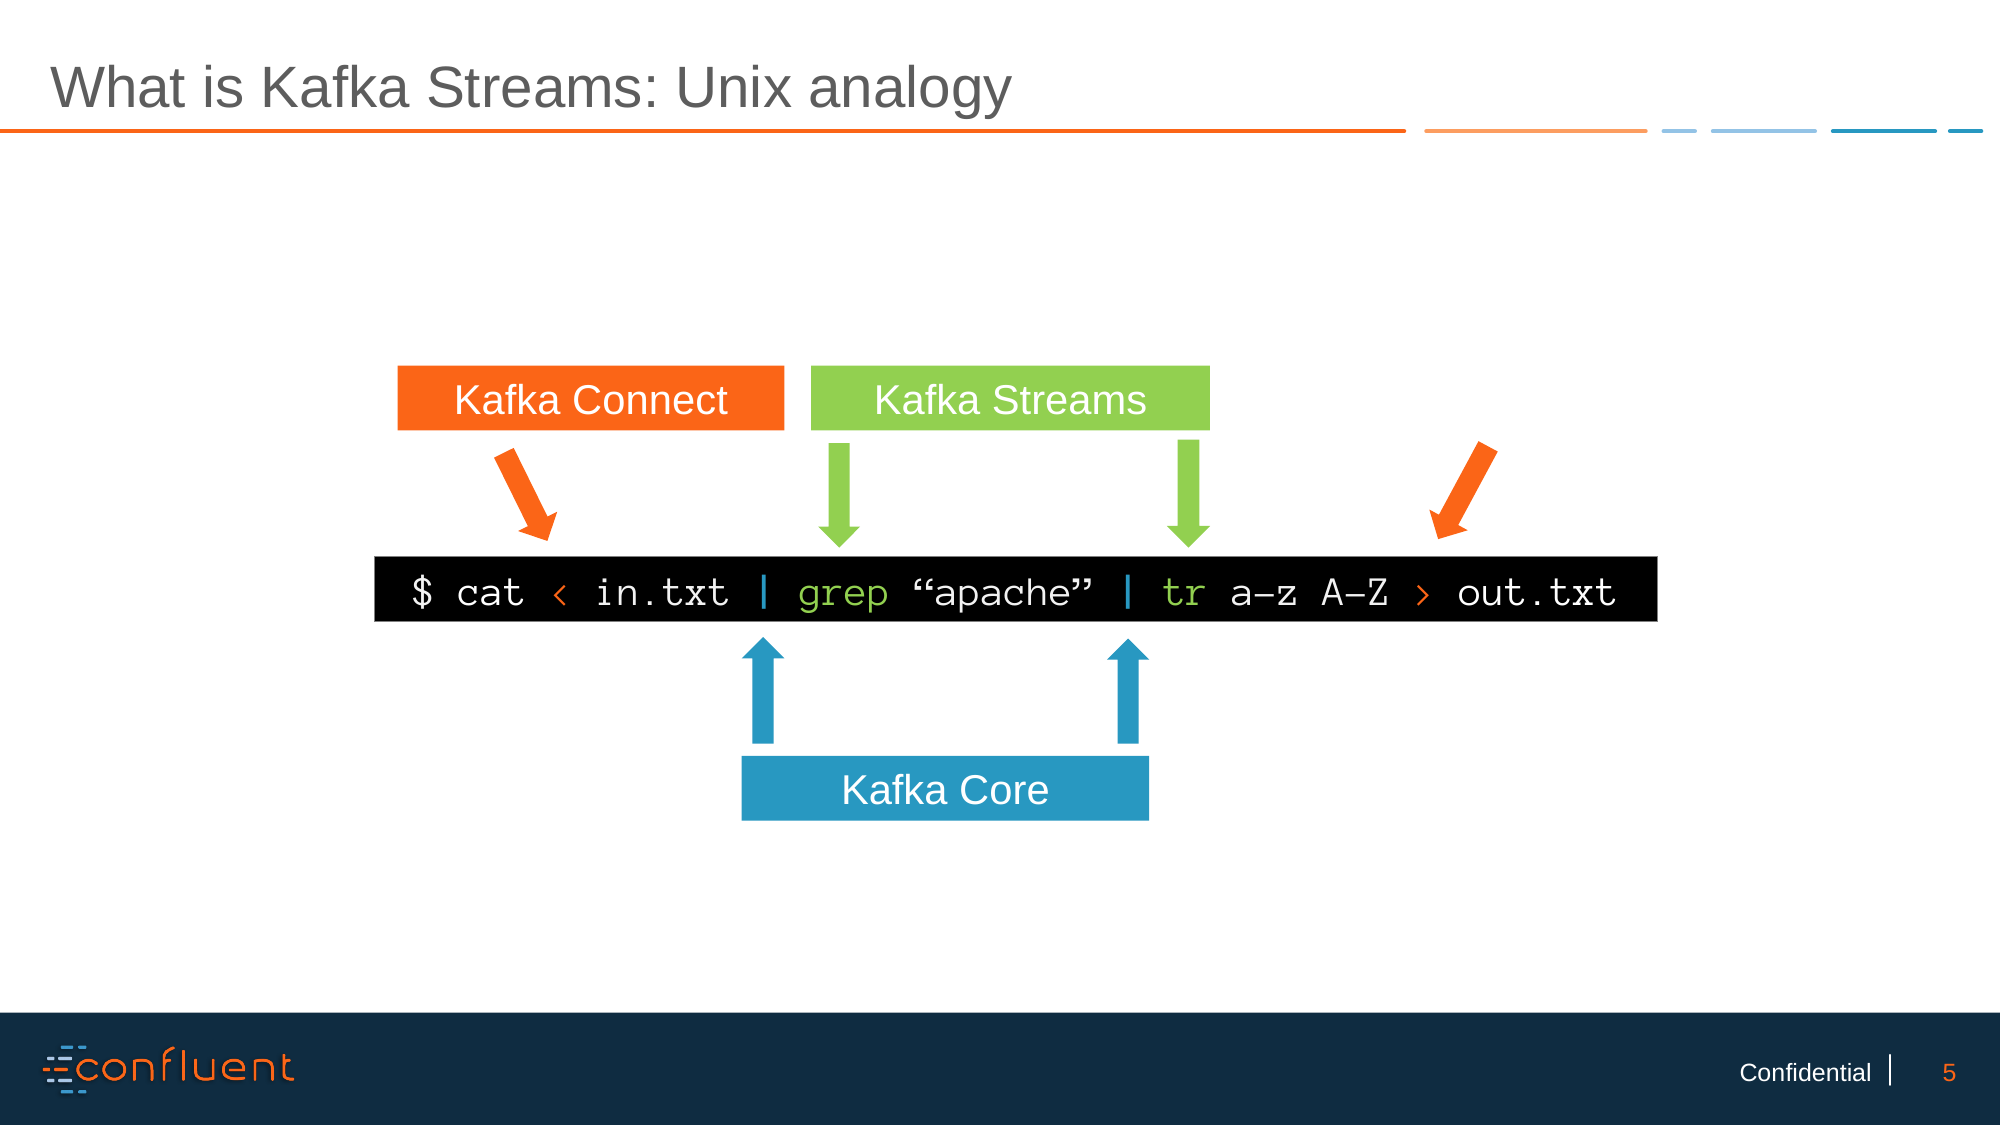

# What is Kafka Streams: Unix analogy
Kafka Connect

Kafka Streams

$ cat < in.txt | grep “apache” | tr a-z A-Z > out.txt

Kafka Core